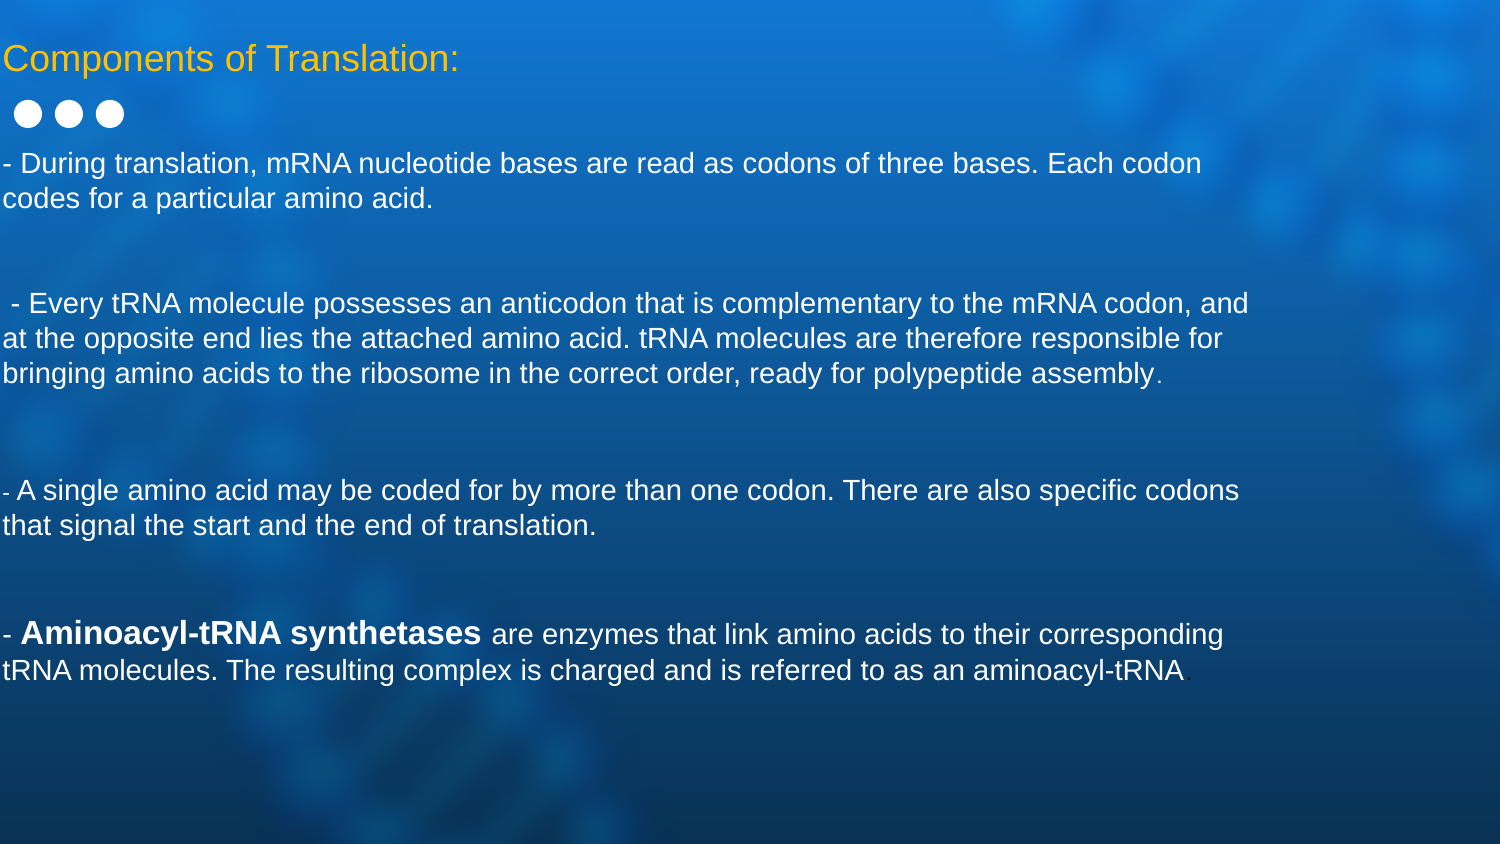

# Components of Translation: - During translation, mRNA nucleotide bases are read as codons of three bases. Each codon codes for a particular amino acid. - Every tRNA molecule possesses an anticodon that is complementary to the mRNA codon, and at the opposite end lies the attached amino acid. tRNA molecules are therefore responsible for bringing amino acids to the ribosome in the correct order, ready for polypeptide assembly. - A single amino acid may be coded for by more than one codon. There are also specific codons that signal the start and the end of translation. - Aminoacyl-tRNA synthetases are enzymes that link amino acids to their corresponding tRNA molecules. The resulting complex is charged and is referred to as an aminoacyl-tRNA.